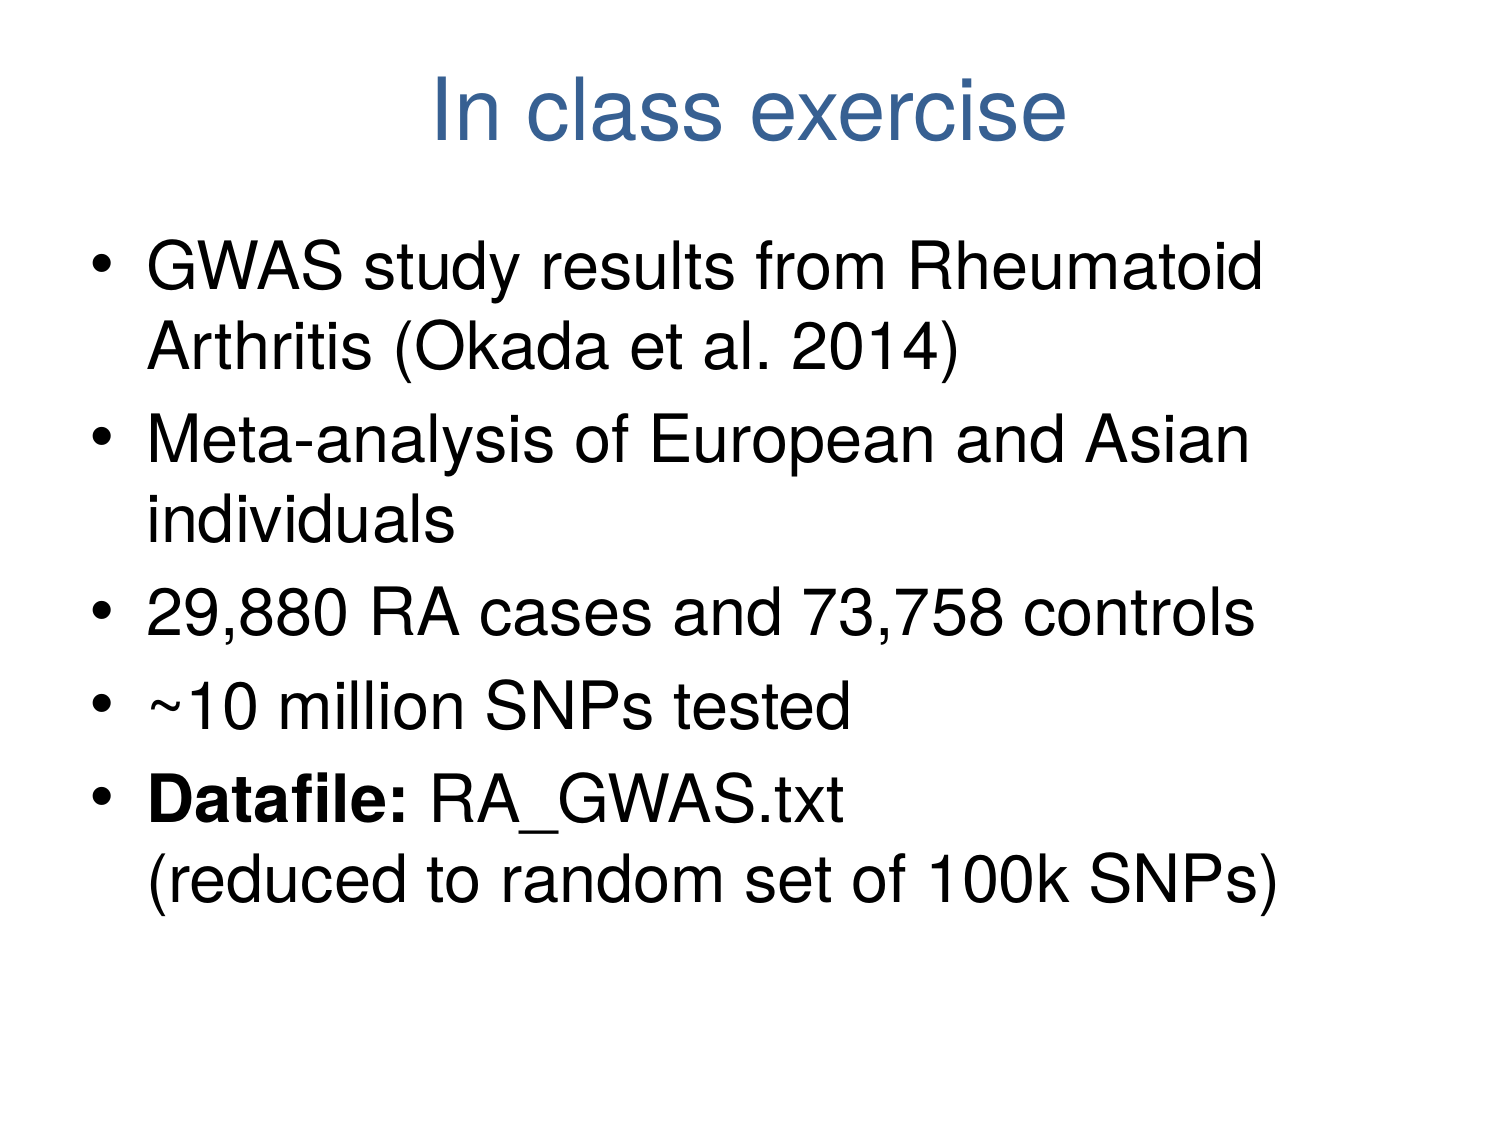

# In class exercise
GWAS study results from Rheumatoid Arthritis (Okada et al. 2014)
Meta-analysis of European and Asian individuals
29,880 RA cases and 73,758 controls
~10 million SNPs tested
Datafile: RA_GWAS.txt
(reduced to random set of 100k SNPs)